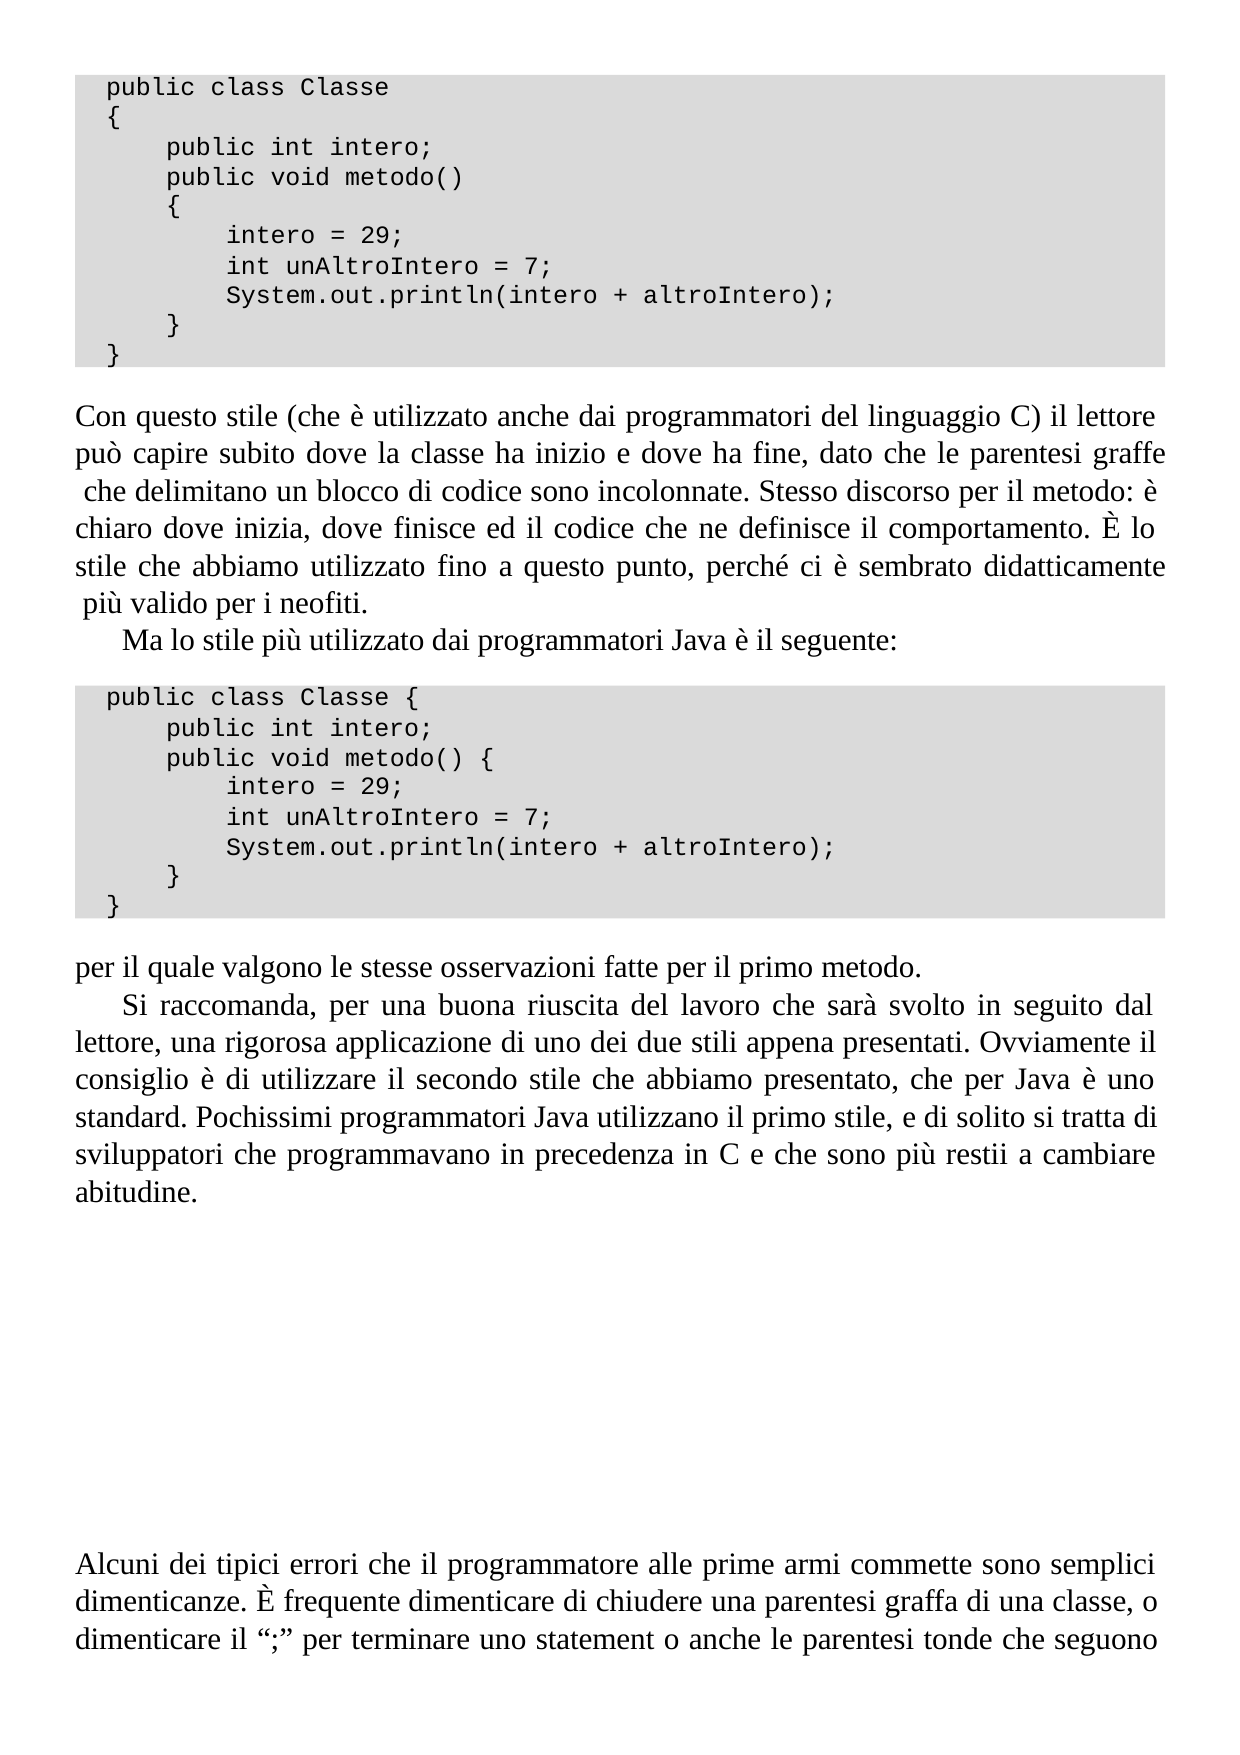

public class Classe
{
public int intero;  public void metodo()
{
intero = 29;
int unAltroIntero = 7;  System.out.println(intero + altroIntero);
}
}
Con questo stile (che è utilizzato anche dai programmatori del linguaggio C) il lettore  può capire subito dove la classe ha inizio e dove ha fine, dato che le parentesi graffe  che delimitano un blocco di codice sono incolonnate. Stesso discorso per il metodo: è  chiaro dove inizia, dove finisce ed il codice che ne definisce il comportamento. È lo  stile che abbiamo utilizzato fino a questo punto, perché ci è sembrato didatticamente  più valido per i neofiti.
Ma lo stile più utilizzato dai programmatori Java è il seguente:
public class Classe {
public int intero;  public void metodo() {
intero = 29;
int unAltroIntero = 7;  System.out.println(intero + altroIntero);
}
}
per il quale valgono le stesse osservazioni fatte per il primo metodo.
Si raccomanda, per una buona riuscita del lavoro che sarà svolto in seguito dal  lettore, una rigorosa applicazione di uno dei due stili appena presentati. Ovviamente il  consiglio è di utilizzare il secondo stile che abbiamo presentato, che per Java è uno  standard. Pochissimi programmatori Java utilizzano il primo stile, e di solito si tratta di  sviluppatori che programmavano in precedenza in C e che sono più restii a cambiare  abitudine.
Alcuni dei tipici errori che il programmatore alle prime armi commette sono semplici  dimenticanze. È frequente dimenticare di chiudere una parentesi graffa di una classe, o  dimenticare il “;” per terminare uno statement o anche le parentesi tonde che seguono